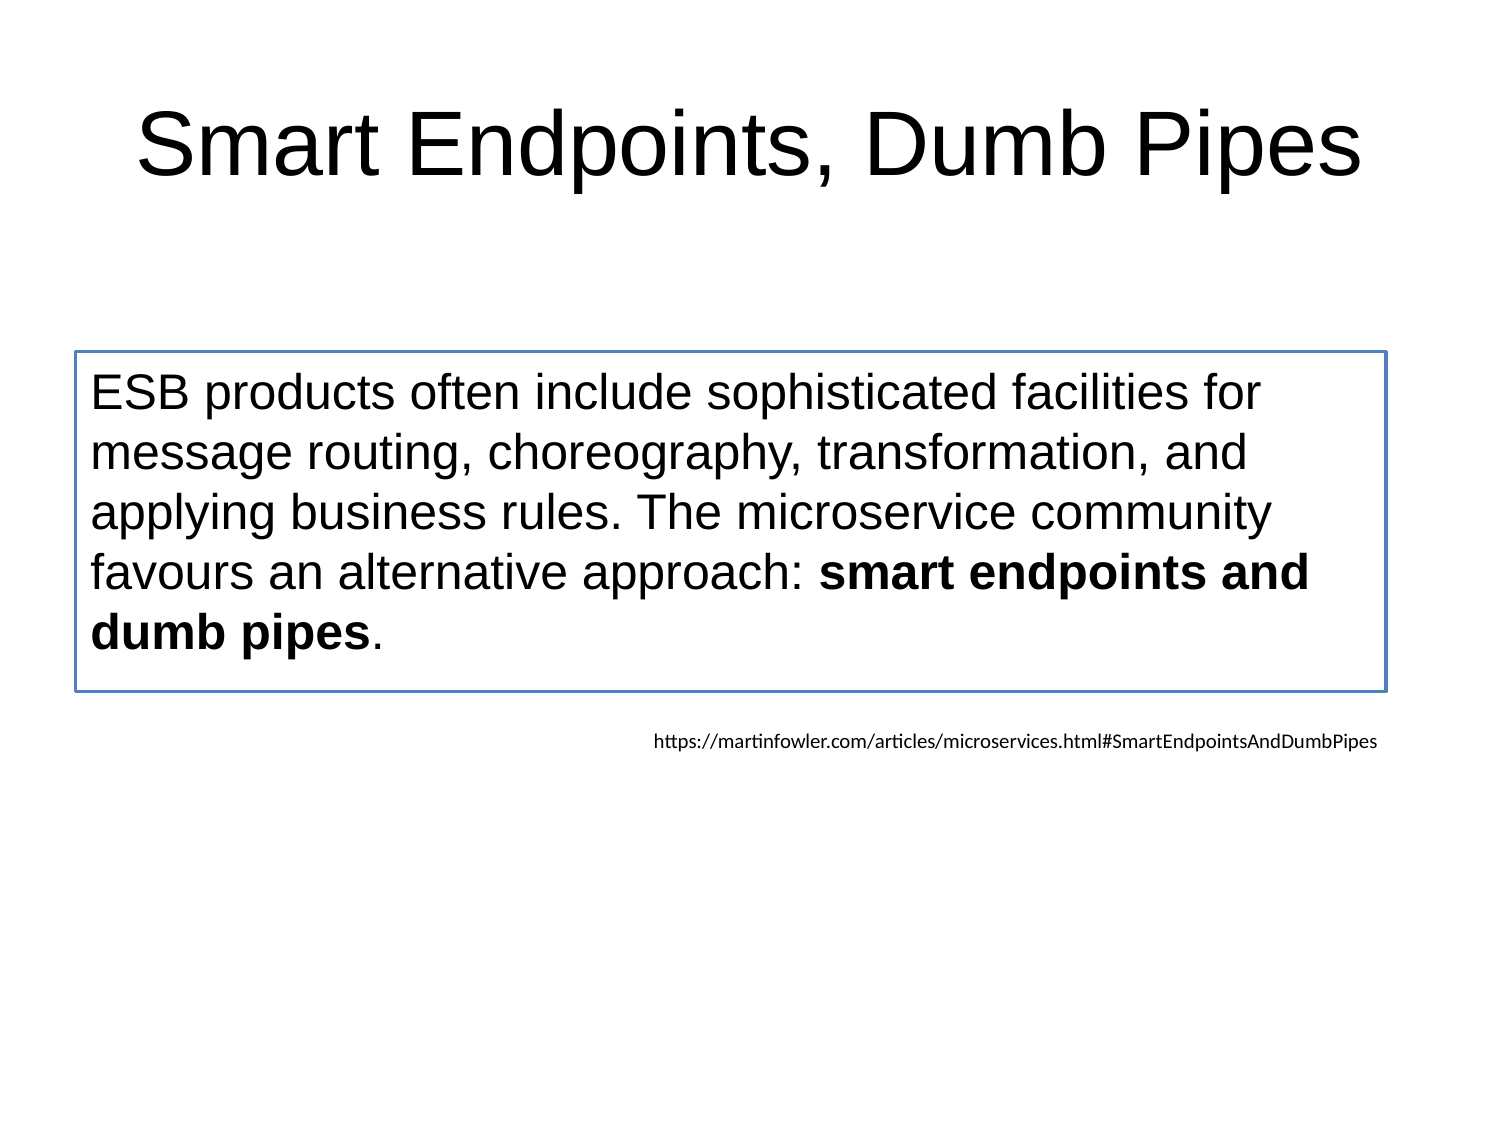

# Smart Endpoints, Dumb Pipes
ESB products often include sophisticated facilities for message routing, choreography, transformation, and applying business rules. The microservice community favours an alternative approach: smart endpoints and dumb pipes.
https://martinfowler.com/articles/microservices.html#SmartEndpointsAndDumbPipes